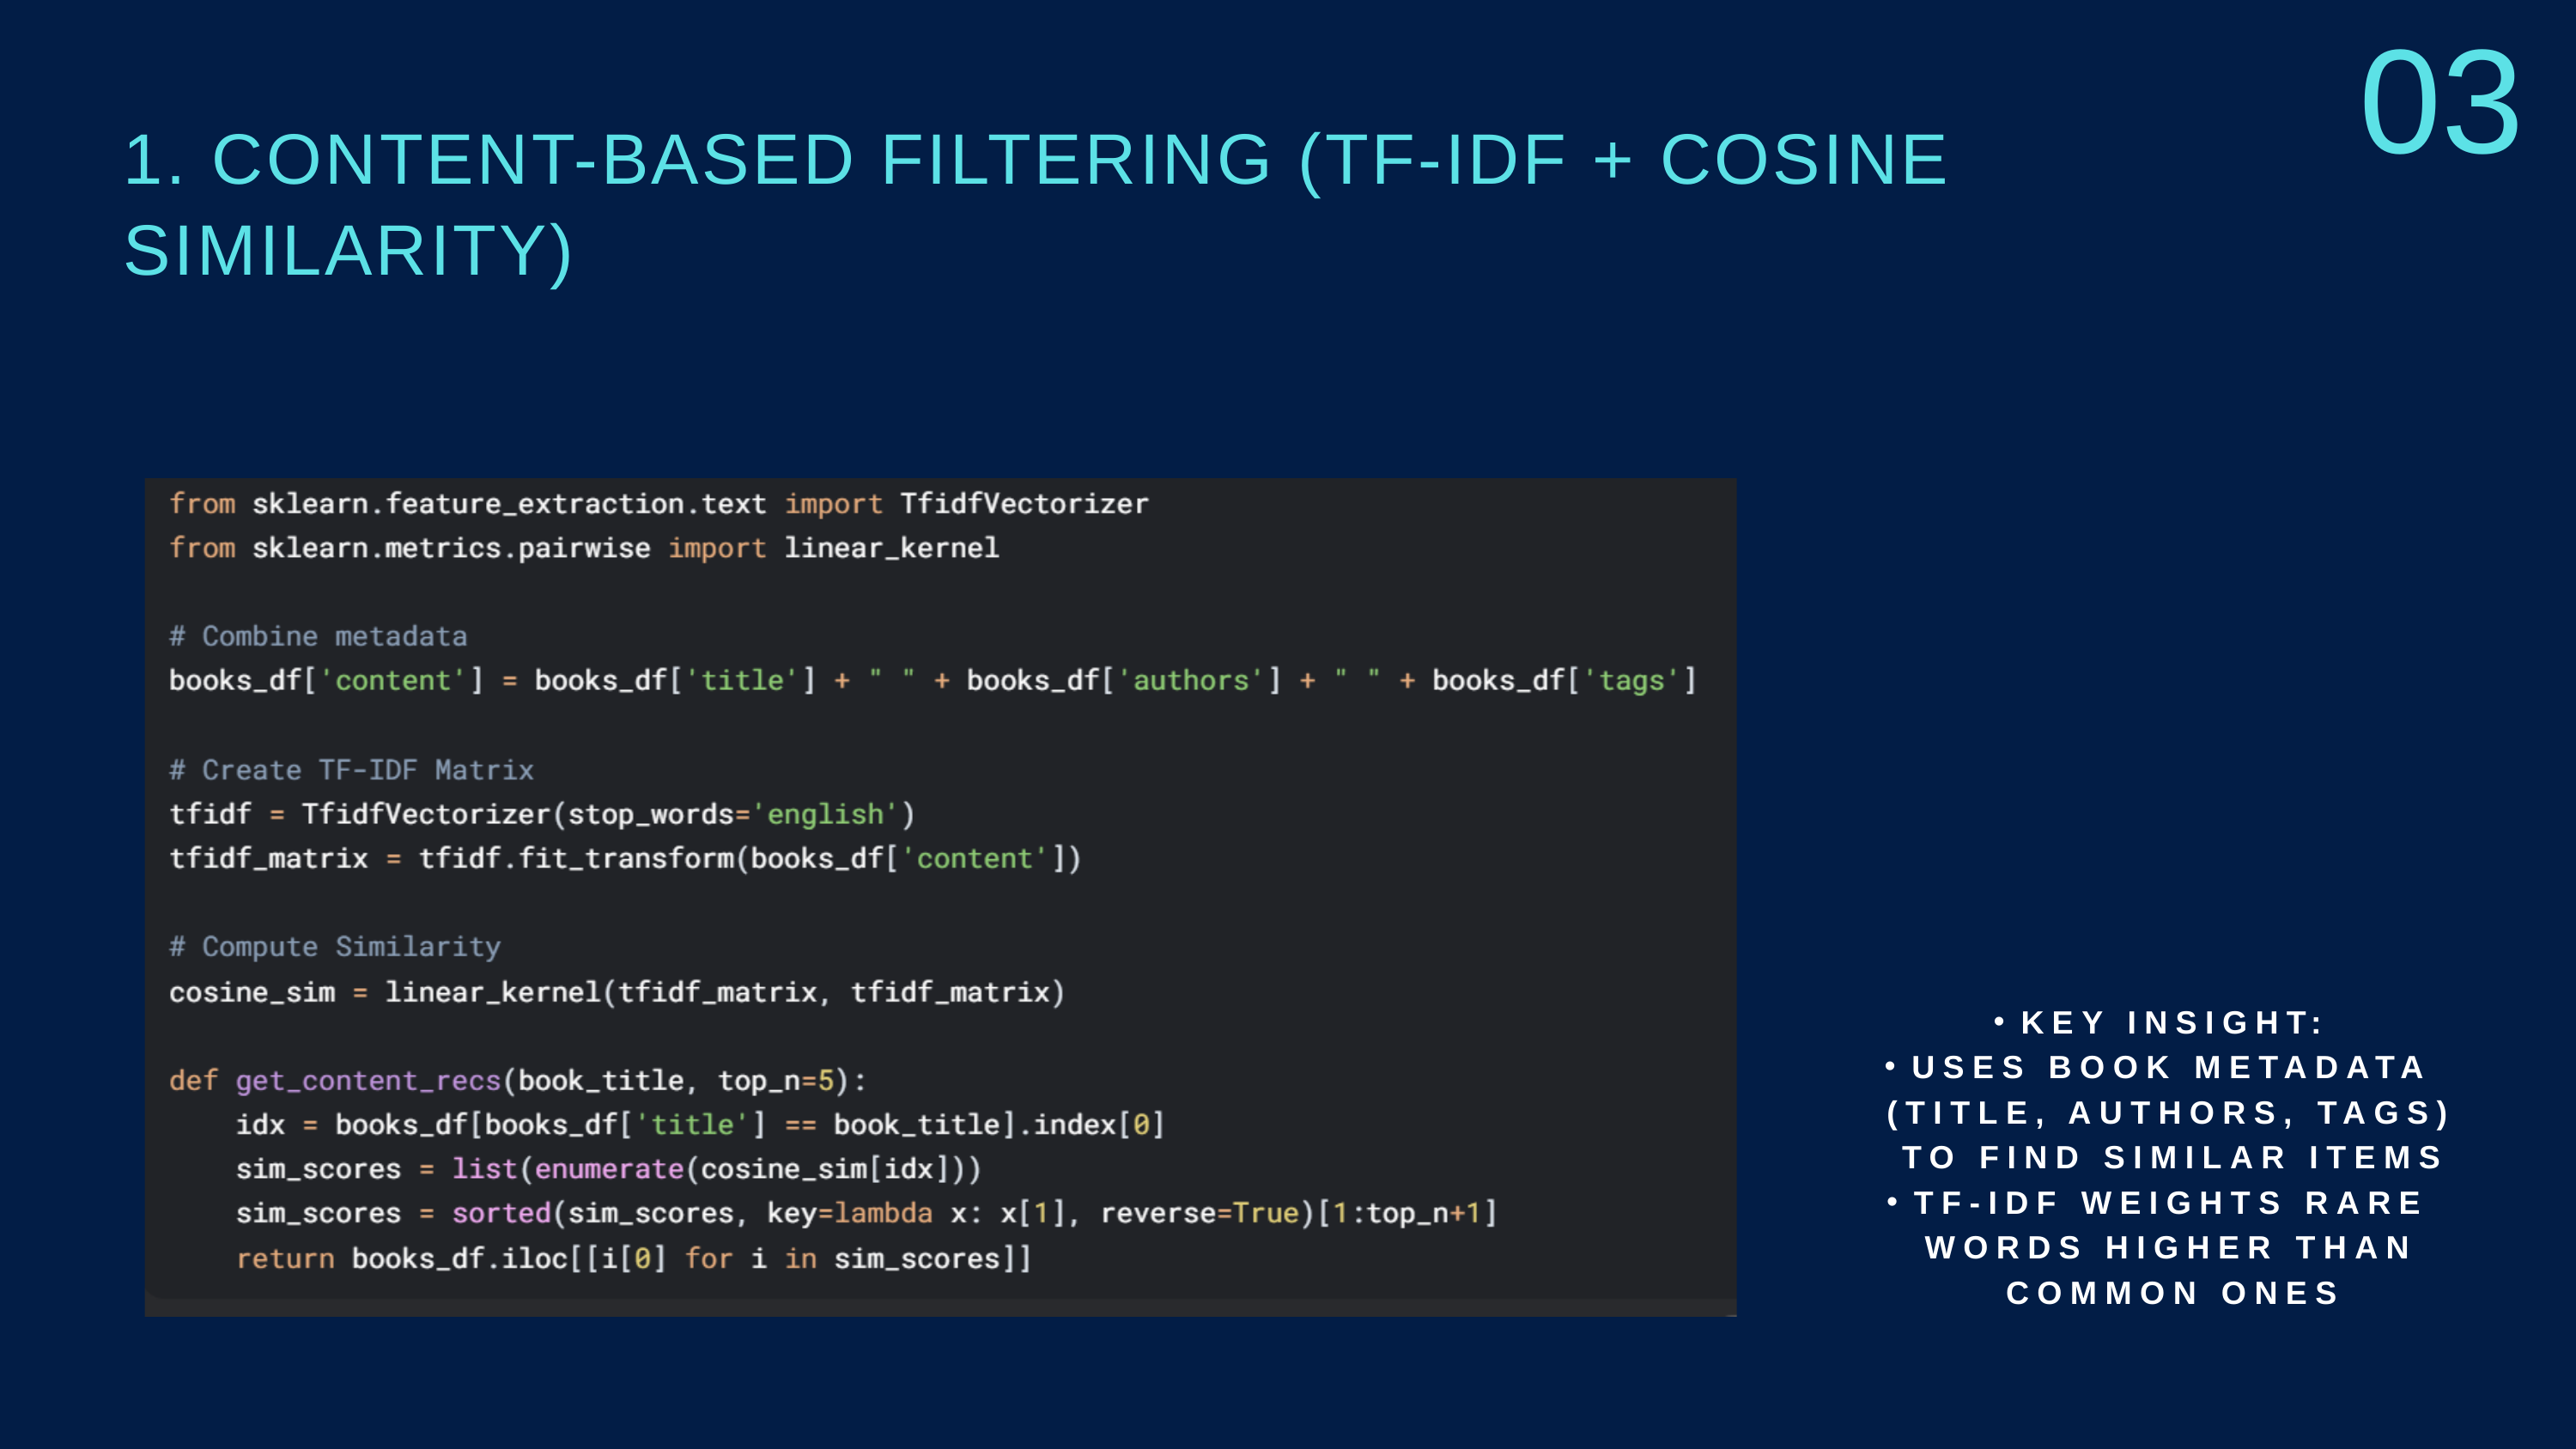

03
1. CONTENT-BASED FILTERING (TF-IDF + COSINE SIMILARITY)

KEY INSIGHT:
USES BOOK METADATA (TITLE, AUTHORS, TAGS) TO FIND SIMILAR ITEMS
TF-IDF WEIGHTS RARE WORDS HIGHER THAN COMMON ONES